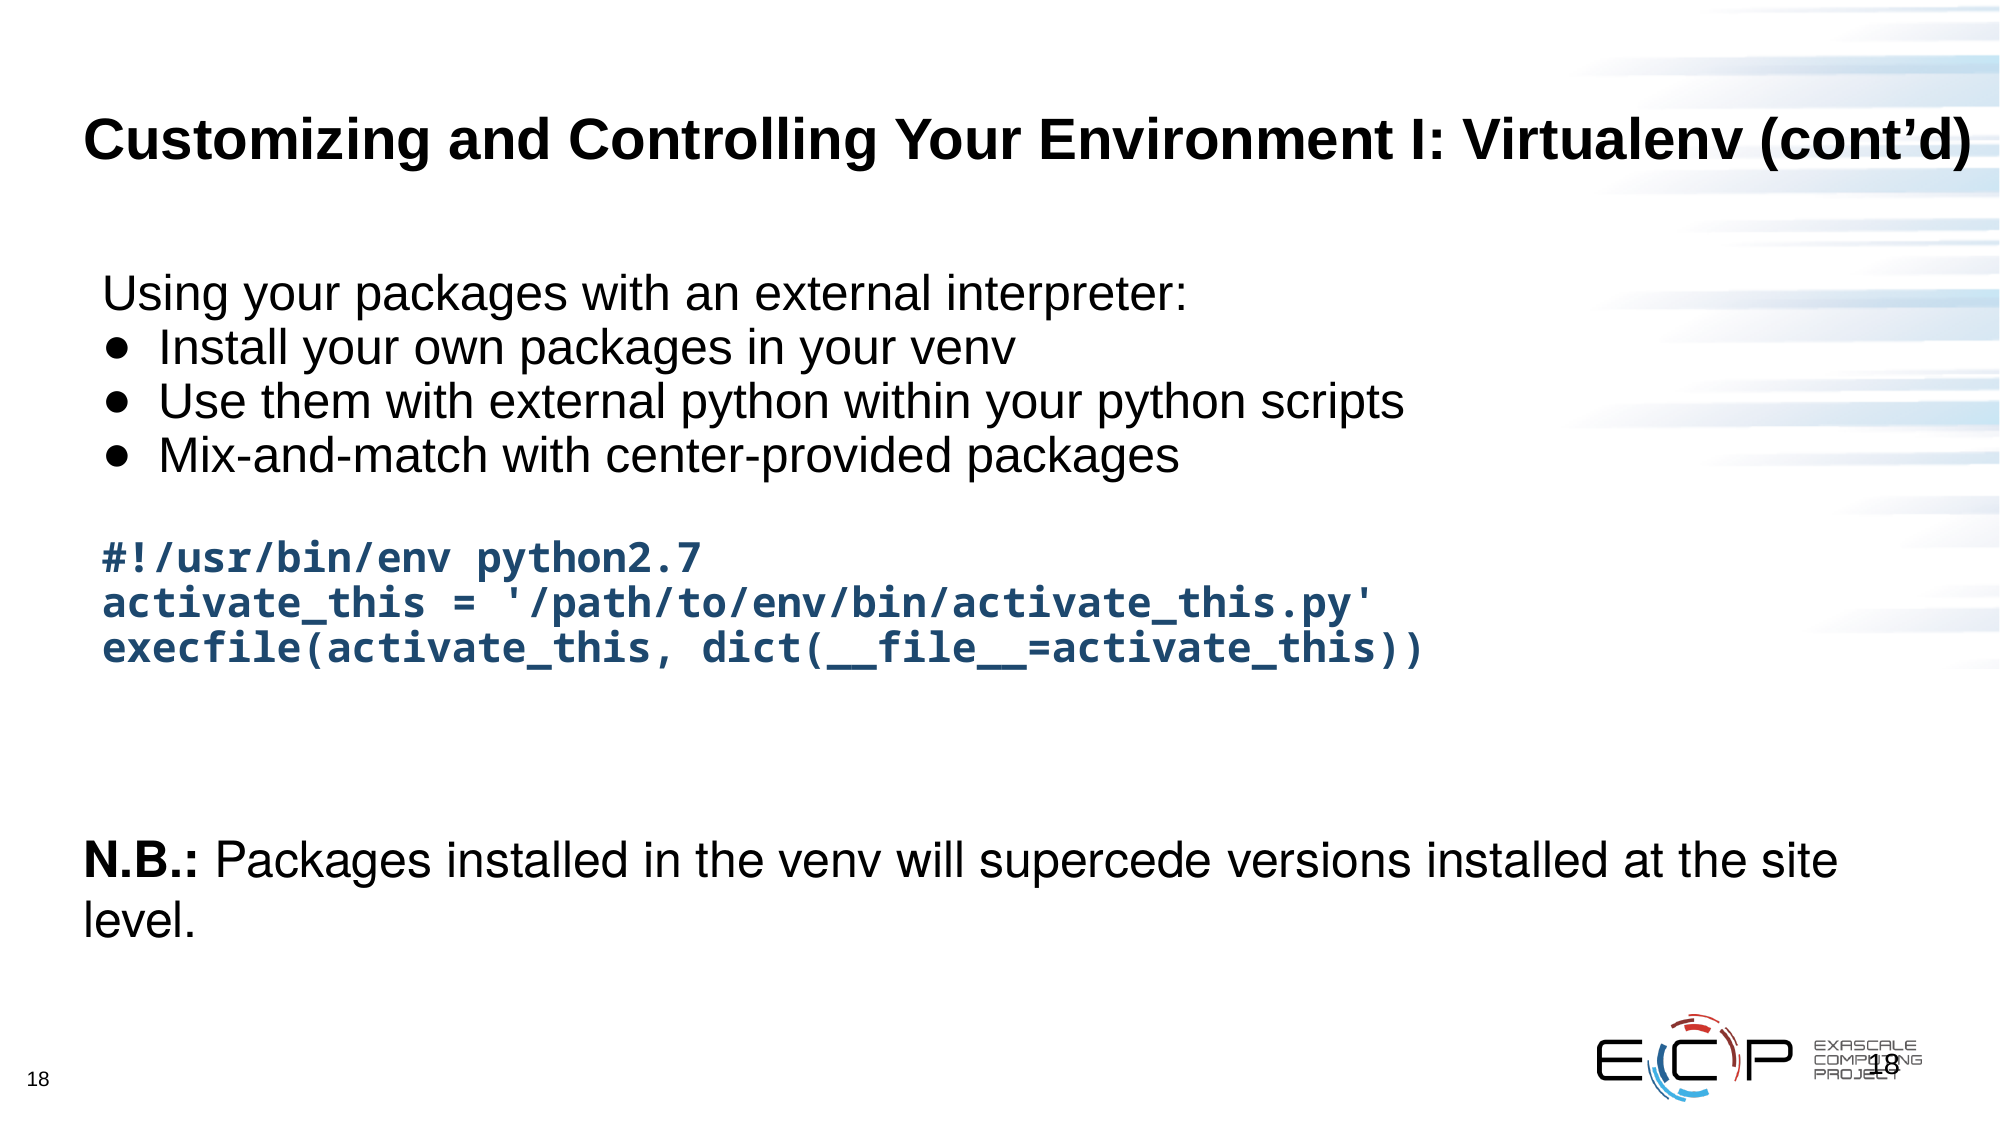

# Customizing and Controlling Your Environment I: Virtualenv (cont’d)
Using your packages with an external interpreter:
Install your own packages in your venv
Use them with external python within your python scripts
Mix-and-match with center-provided packages

#!/usr/bin/env python2.7
activate_this = '/path/to/env/bin/activate_this.py'
execfile(activate_this, dict(__file__=activate_this))
N.B.: Packages installed in the venv will supercede versions installed at the site level.
18